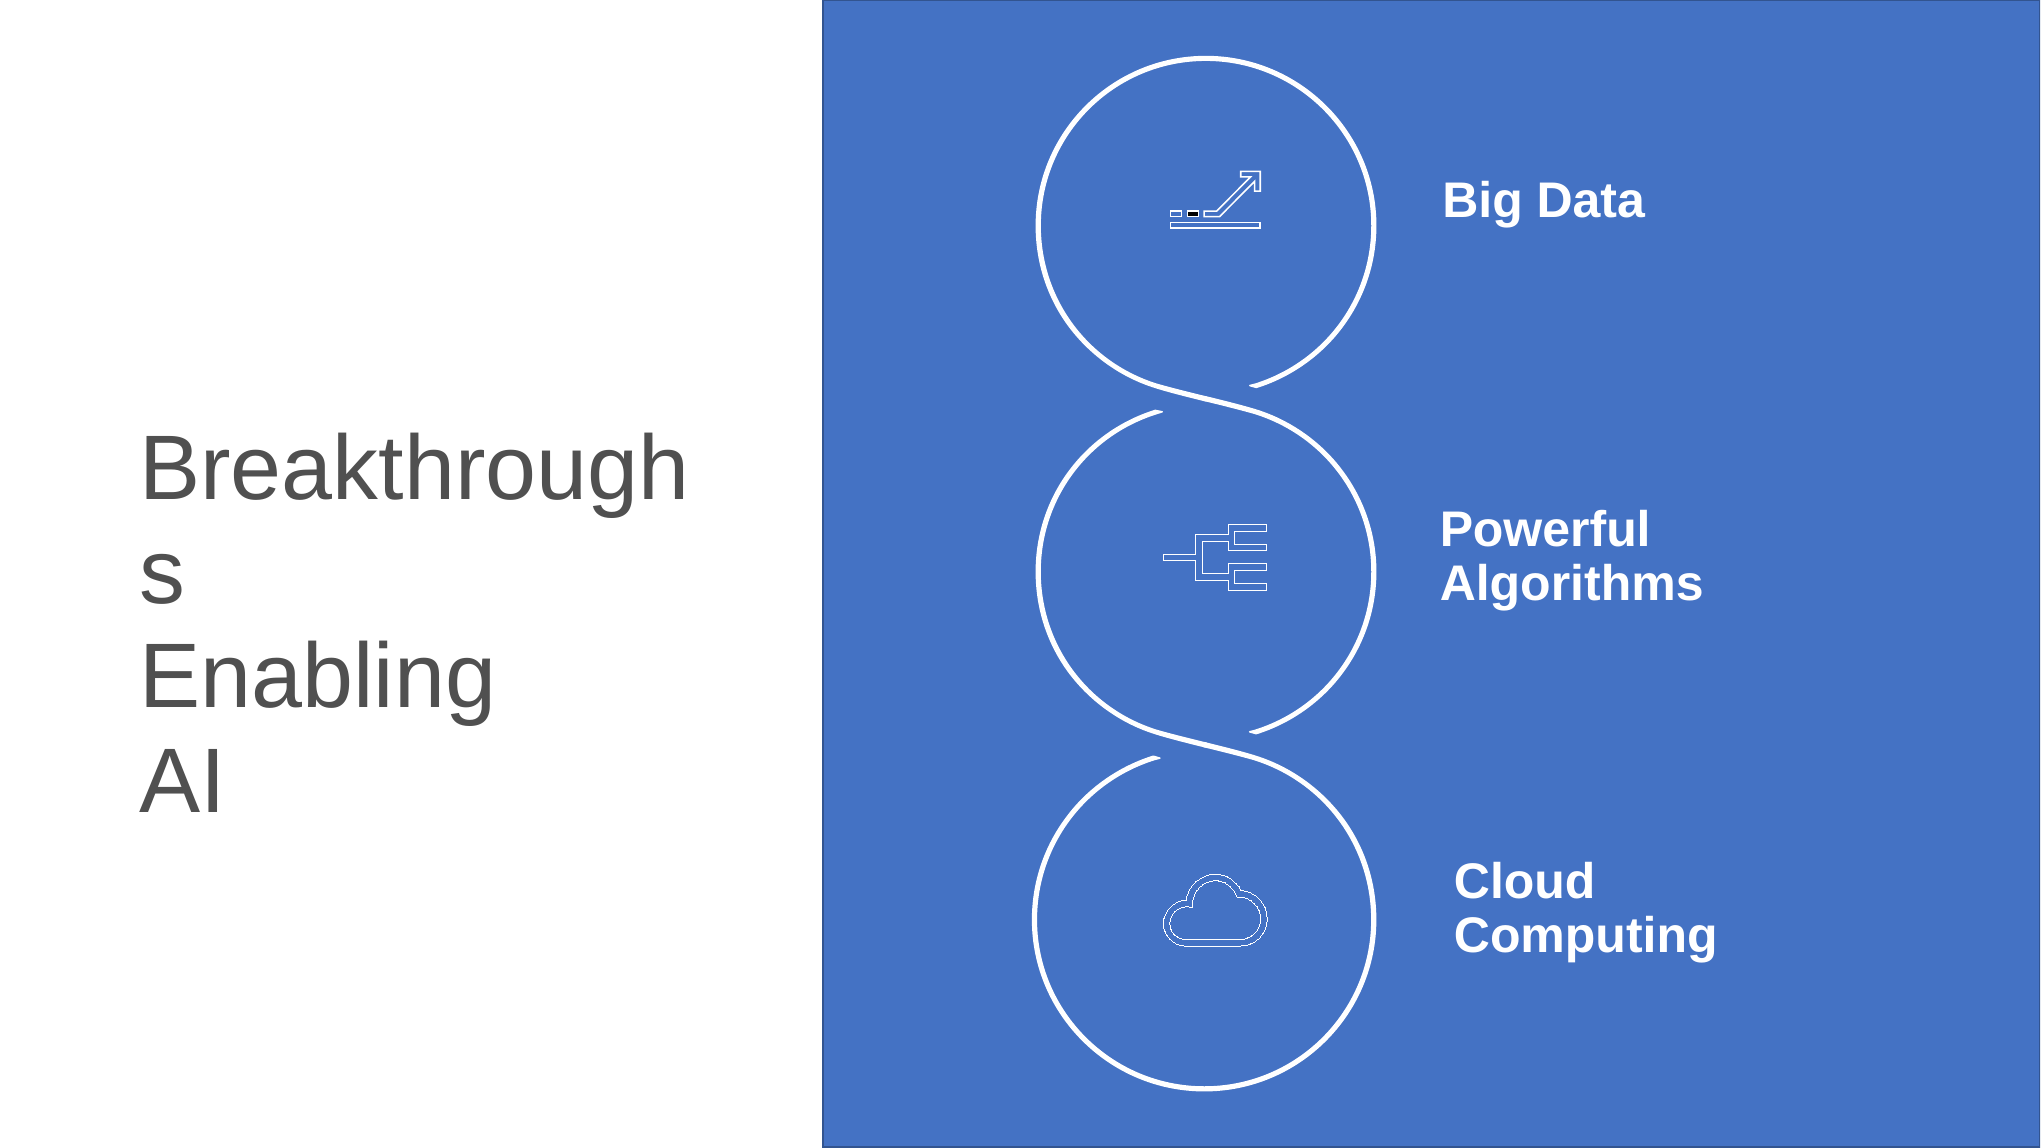

Big Data

Breakthroughs
Enabling
AI

Powerful
Algorithms

Cloud Computing